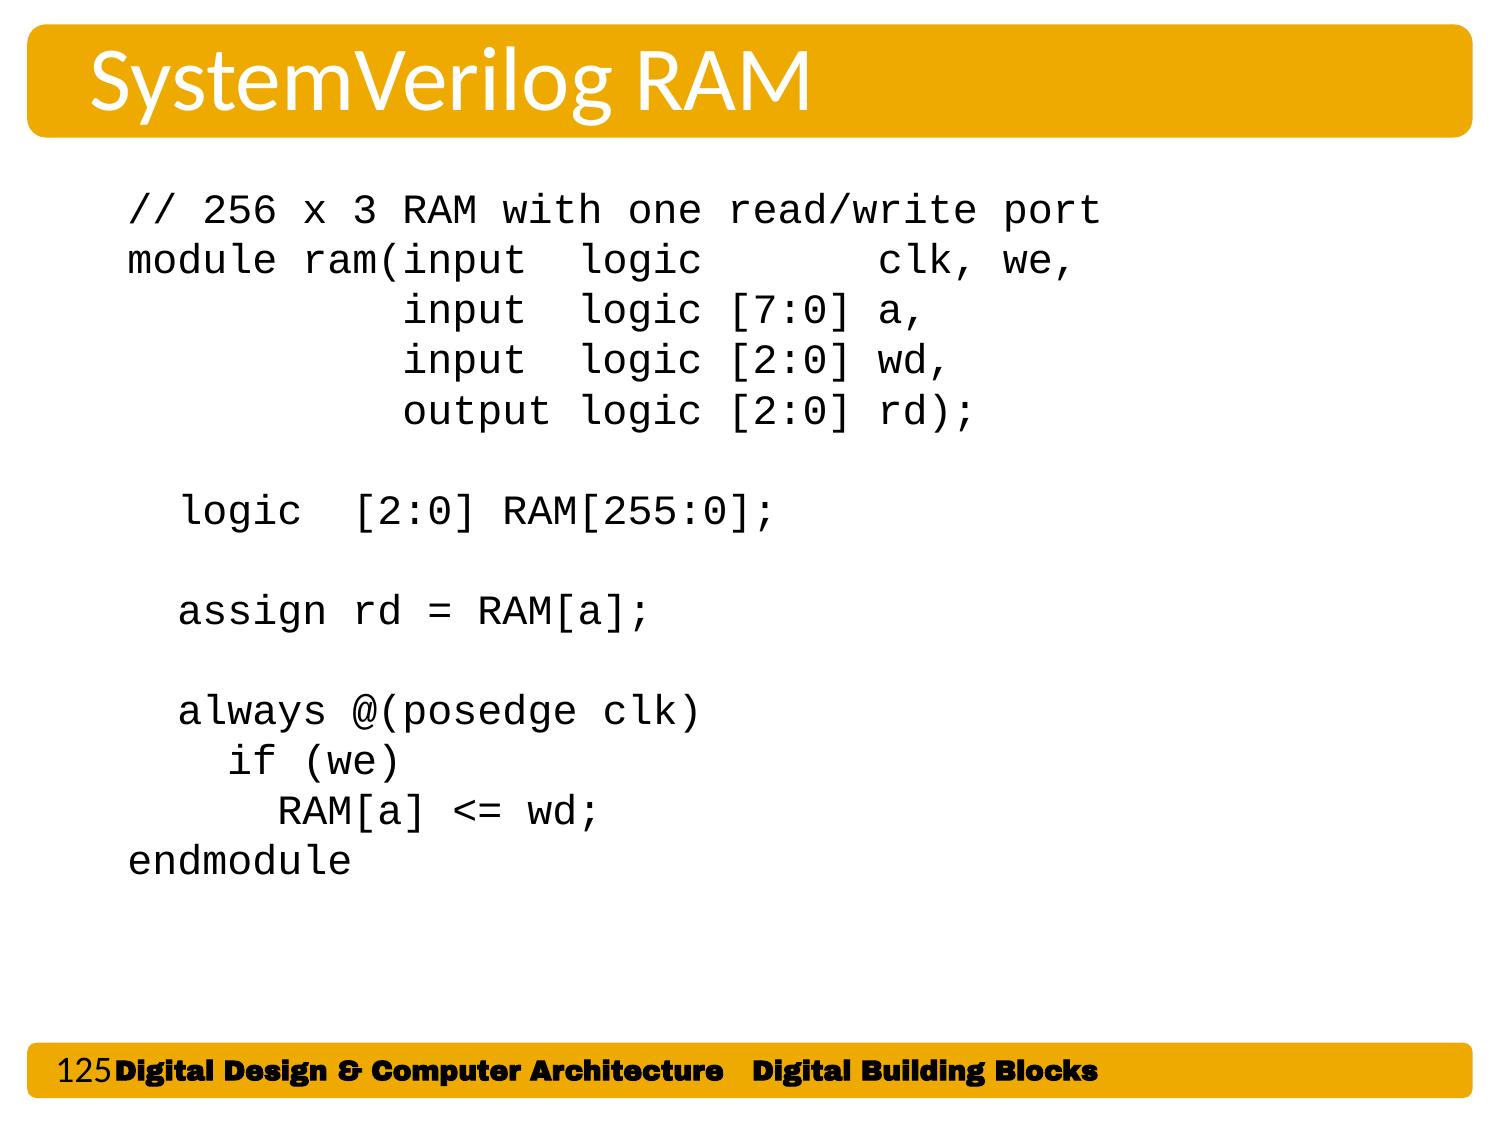

SystemVerilog RAM
// 256 x 3 RAM with one read/write port
module ram(input  logic       clk, we,
           input  logic [7:0] a,
           input  logic [2:0] wd,
           output logic [2:0] rd);

  logic  [2:0] RAM[255:0];

  assign rd = RAM[a];

  always @(posedge clk)
    if (we)
      RAM[a] <= wd;
endmodule

125